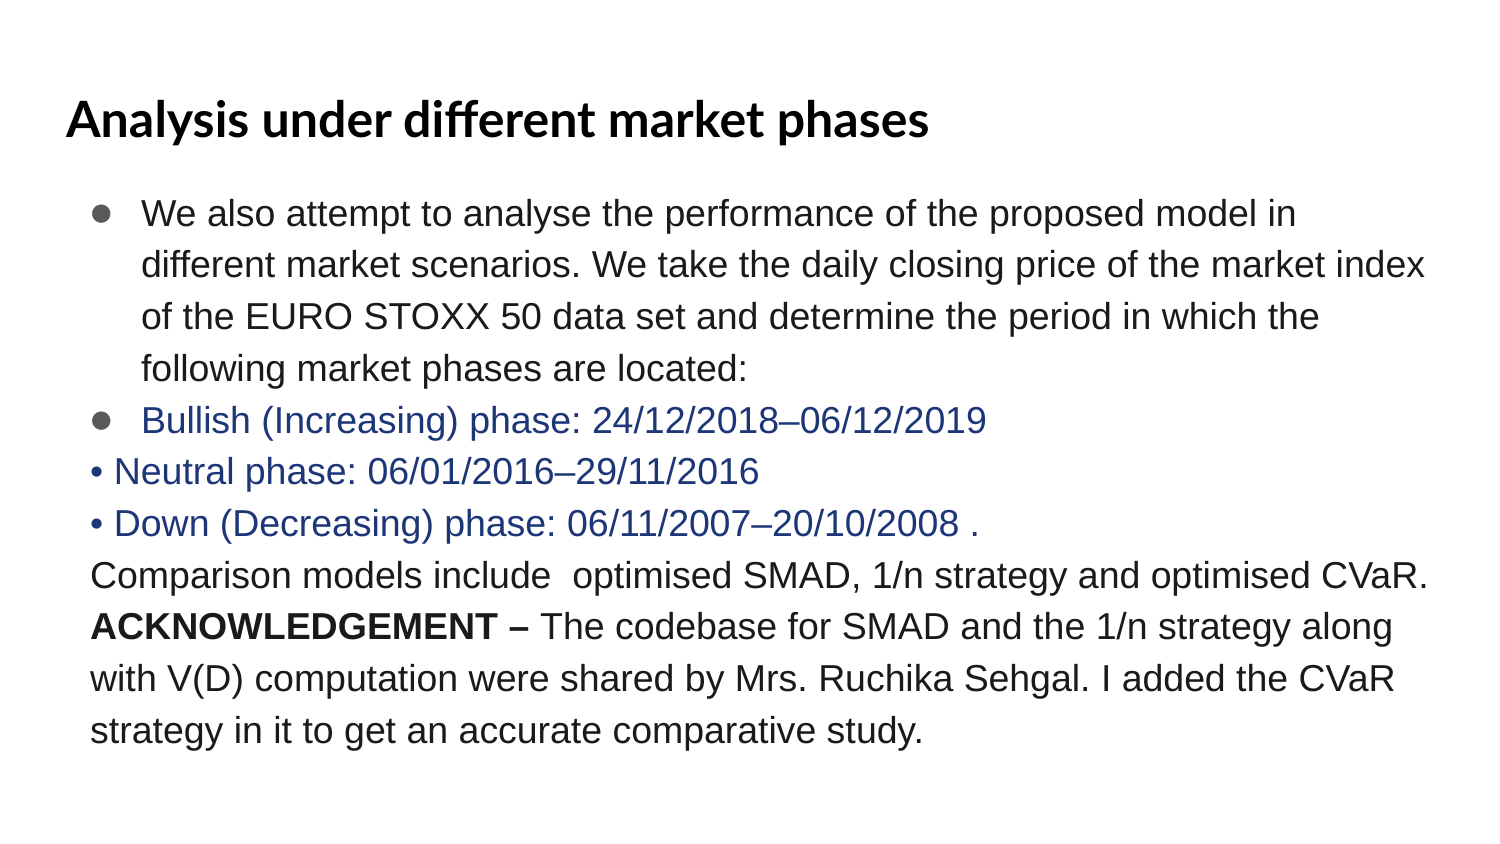

# Analysis under different market phases
We also attempt to analyse the performance of the proposed model in different market scenarios. We take the daily closing price of the market index of the EURO STOXX 50 data set and determine the period in which the following market phases are located:
Bullish (Increasing) phase: 24/12/2018–06/12/2019
• Neutral phase: 06/01/2016–29/11/2016
• Down (Decreasing) phase: 06/11/2007–20/10/2008 .
Comparison models include  optimised SMAD, 1/n strategy and optimised CVaR.
ACKNOWLEDGEMENT – The codebase for SMAD and the 1/n strategy along with V(D) computation were shared by Mrs. Ruchika Sehgal. I added the CVaR strategy in it to get an accurate comparative study.